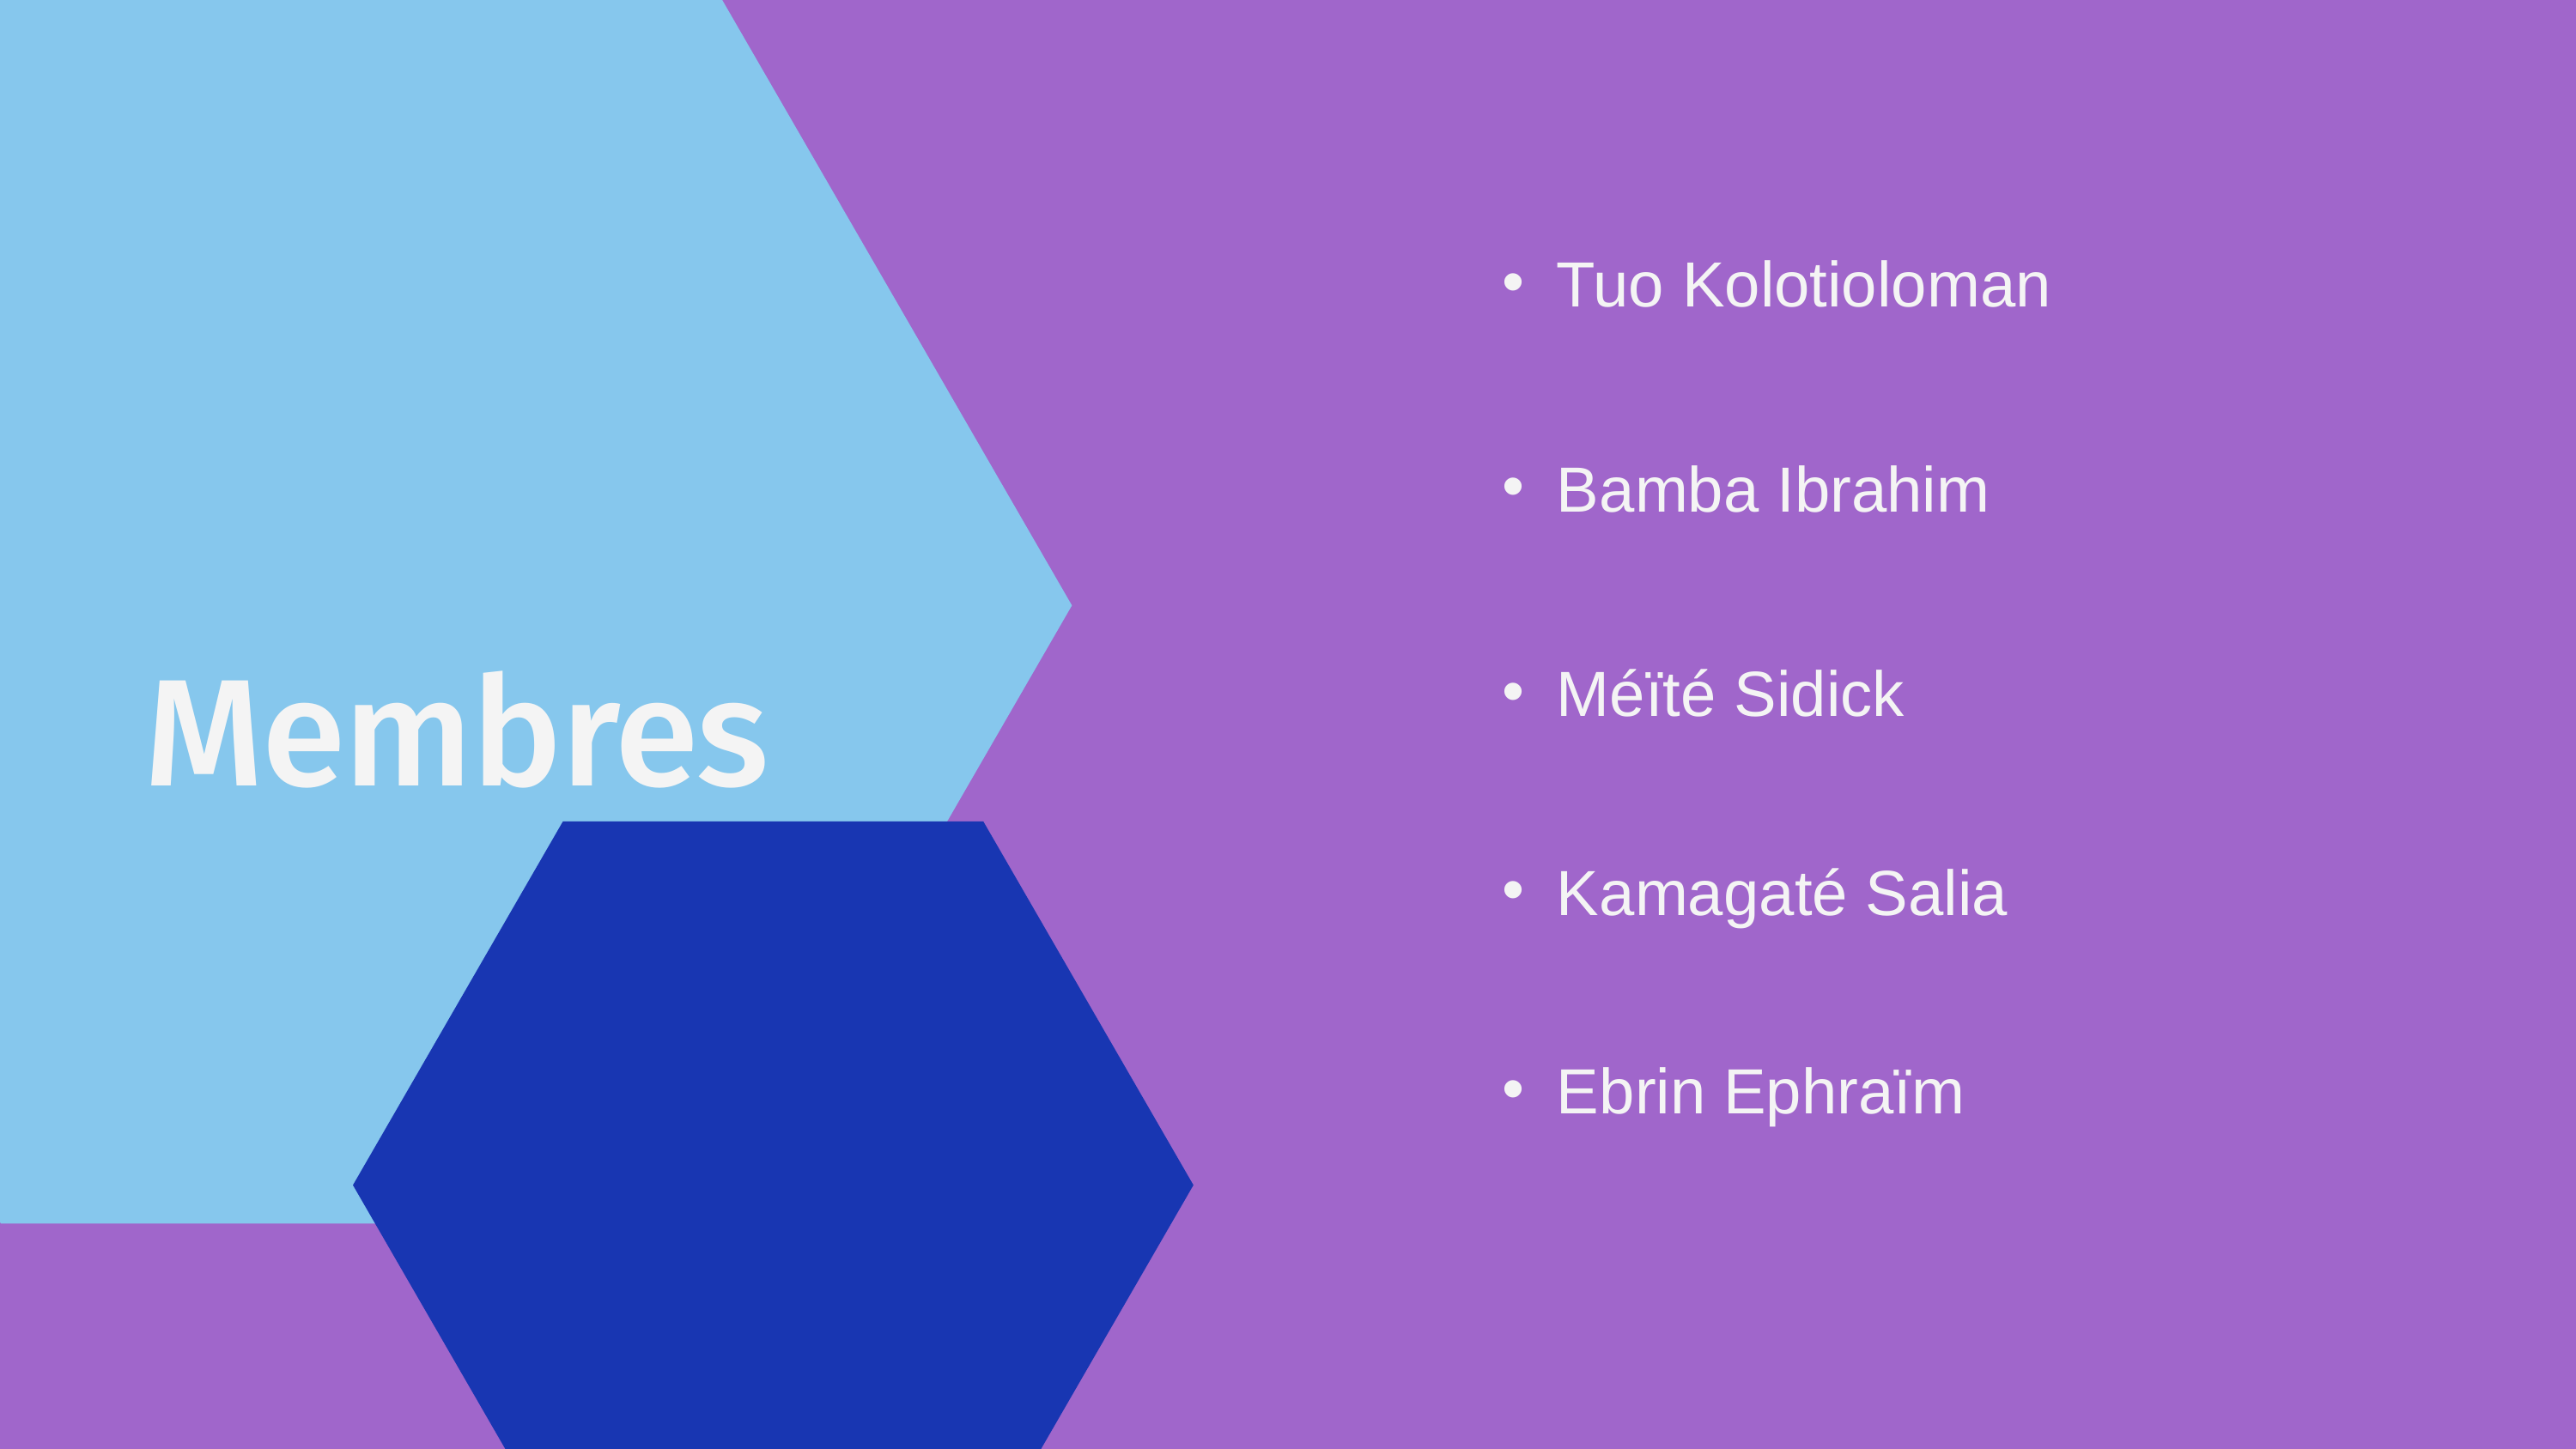

Tuo Kolotioloman
Bamba Ibrahim
Membres
Méïté Sidick

Kamagaté Salia
Ebrin Ephraïm